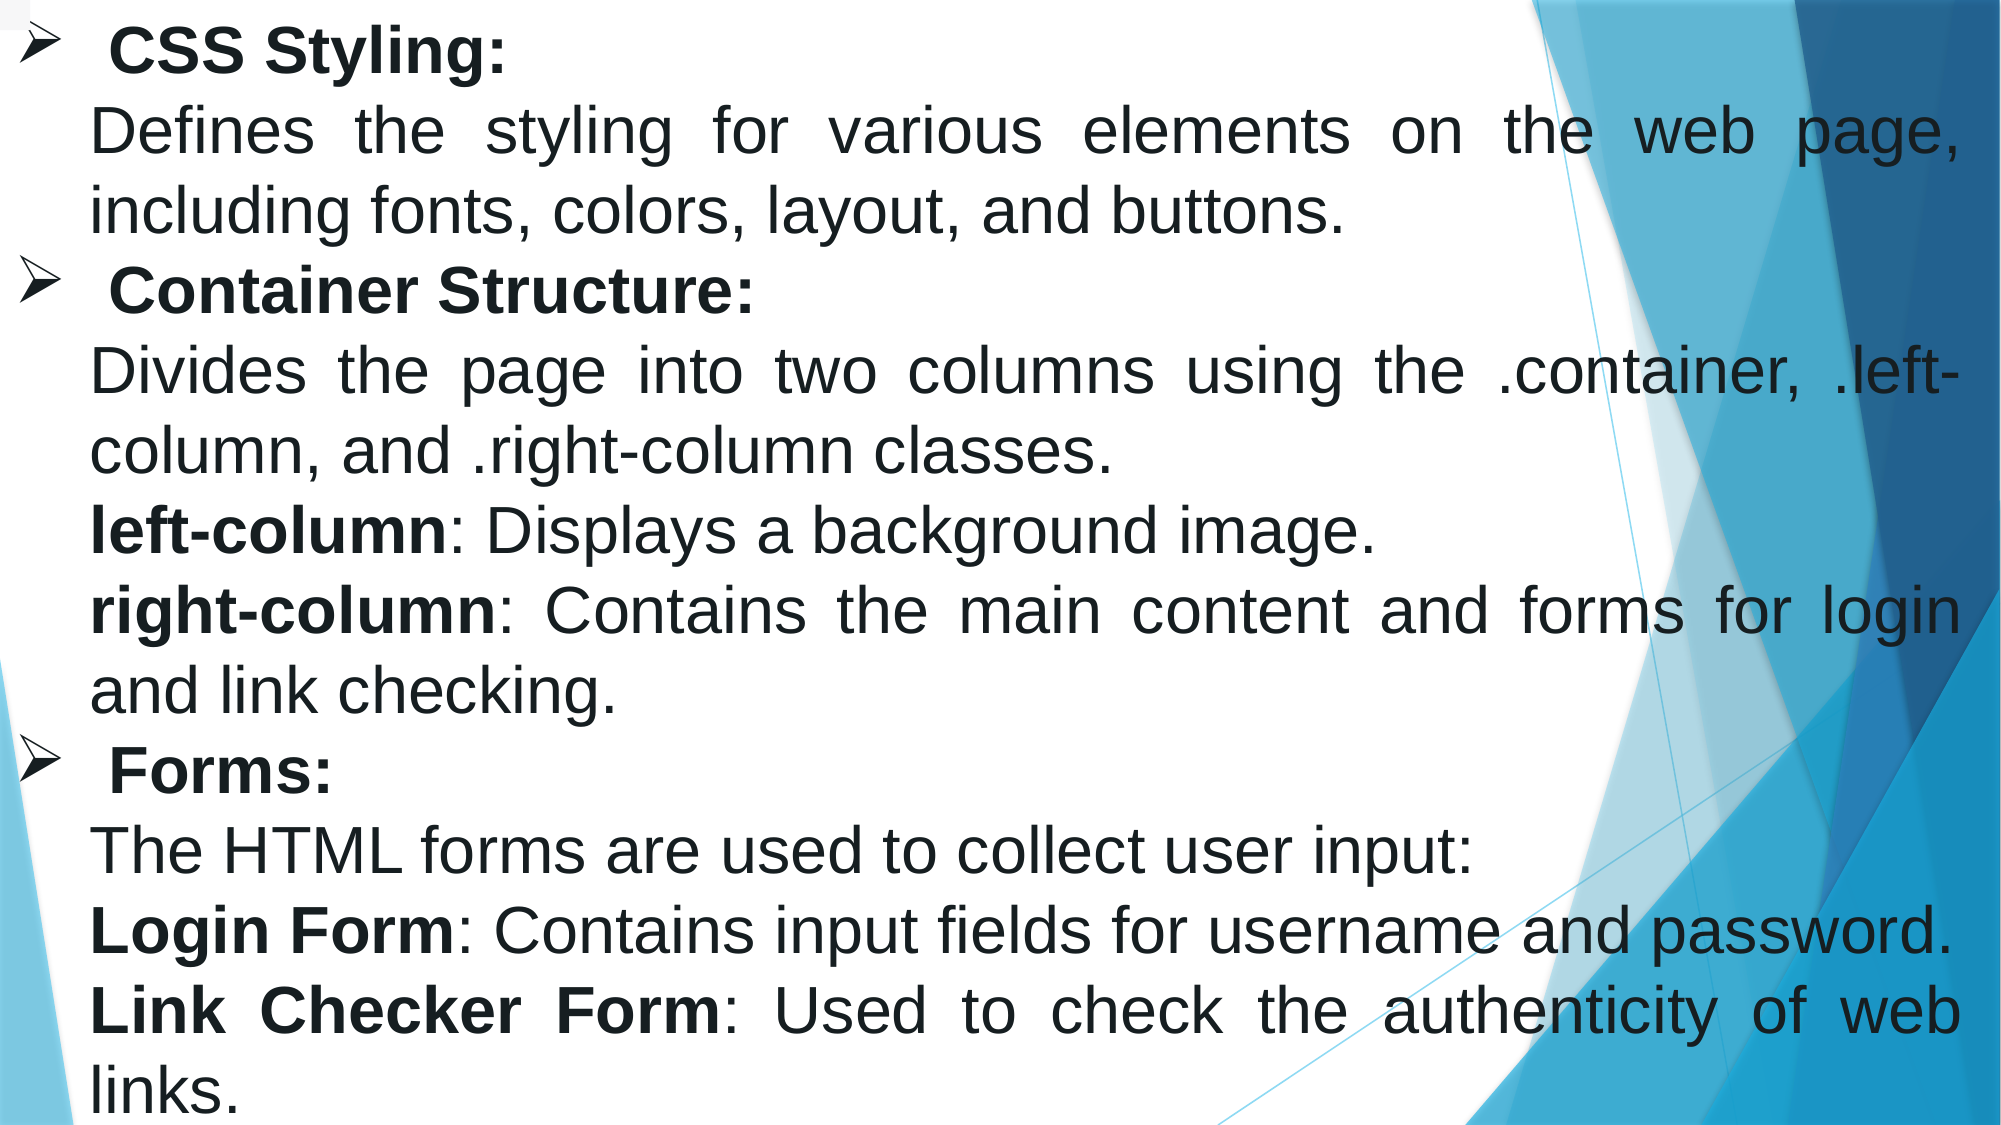

CSS Styling:
Defines the styling for various elements on the web page, including fonts, colors, layout, and buttons.
Container Structure:
Divides the page into two columns using the .container, .left-column, and .right-column classes.
left-column: Displays a background image.
right-column: Contains the main content and forms for login and link checking.
Forms:
The HTML forms are used to collect user input:
Login Form: Contains input fields for username and password.
Link Checker Form: Used to check the authenticity of web links.